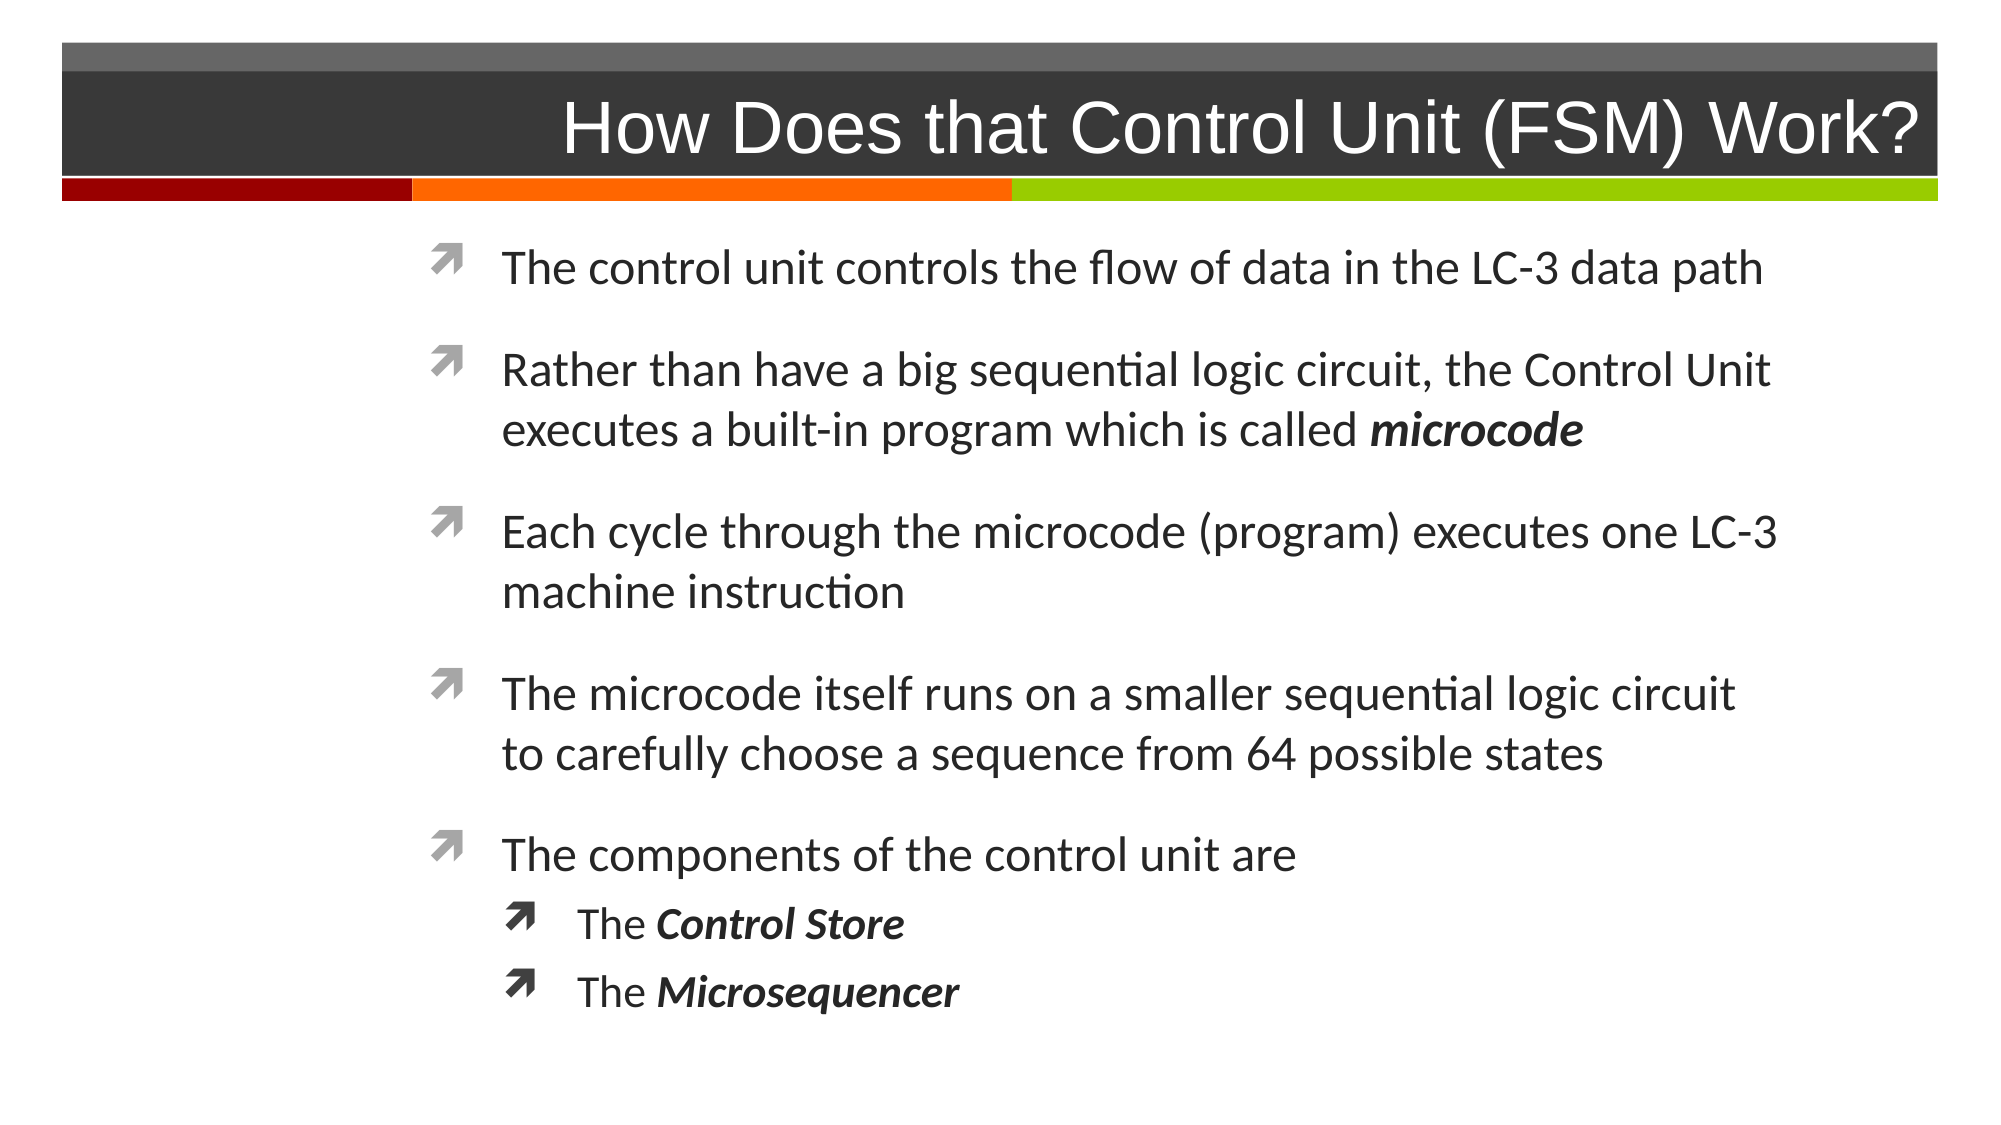

# How Does that Control Unit (FSM) Work?
The control unit controls the flow of data in the LC-3 data path
Rather than have a big sequential logic circuit, the Control Unit executes a built-in program which is called microcode
Each cycle through the microcode (program) executes one LC-3 machine instruction
The microcode itself runs on a smaller sequential logic circuit to carefully choose a sequence from 64 possible states
The components of the control unit are
The Control Store
The Microsequencer